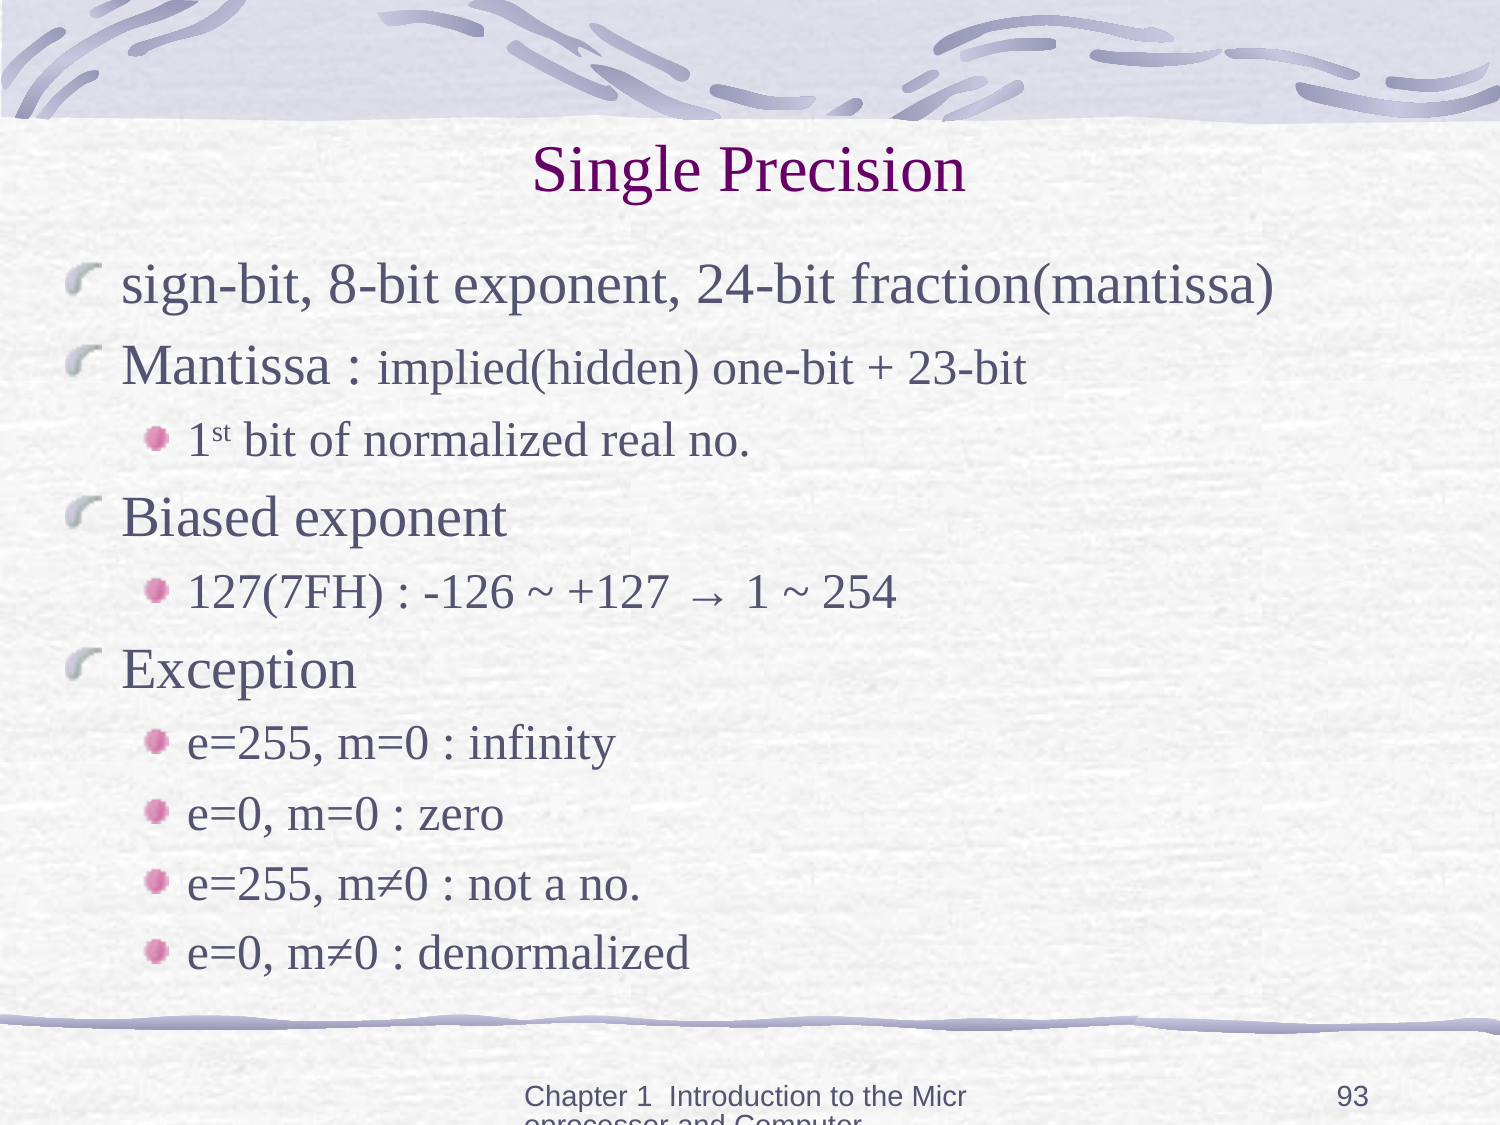

# Single Precision
sign-bit, 8-bit exponent, 24-bit fraction(mantissa)
Mantissa : implied(hidden) one-bit + 23-bit
1st bit of normalized real no.
Biased exponent
127(7FH) : -126 ~ +127 → 1 ~ 254
Exception
e=255, m=0 : infinity
e=0, m=0 : zero
e=255, m≠0 : not a no.
e=0, m≠0 : denormalized
Chapter 1  Introduction to the Microprocessor and Computer
93